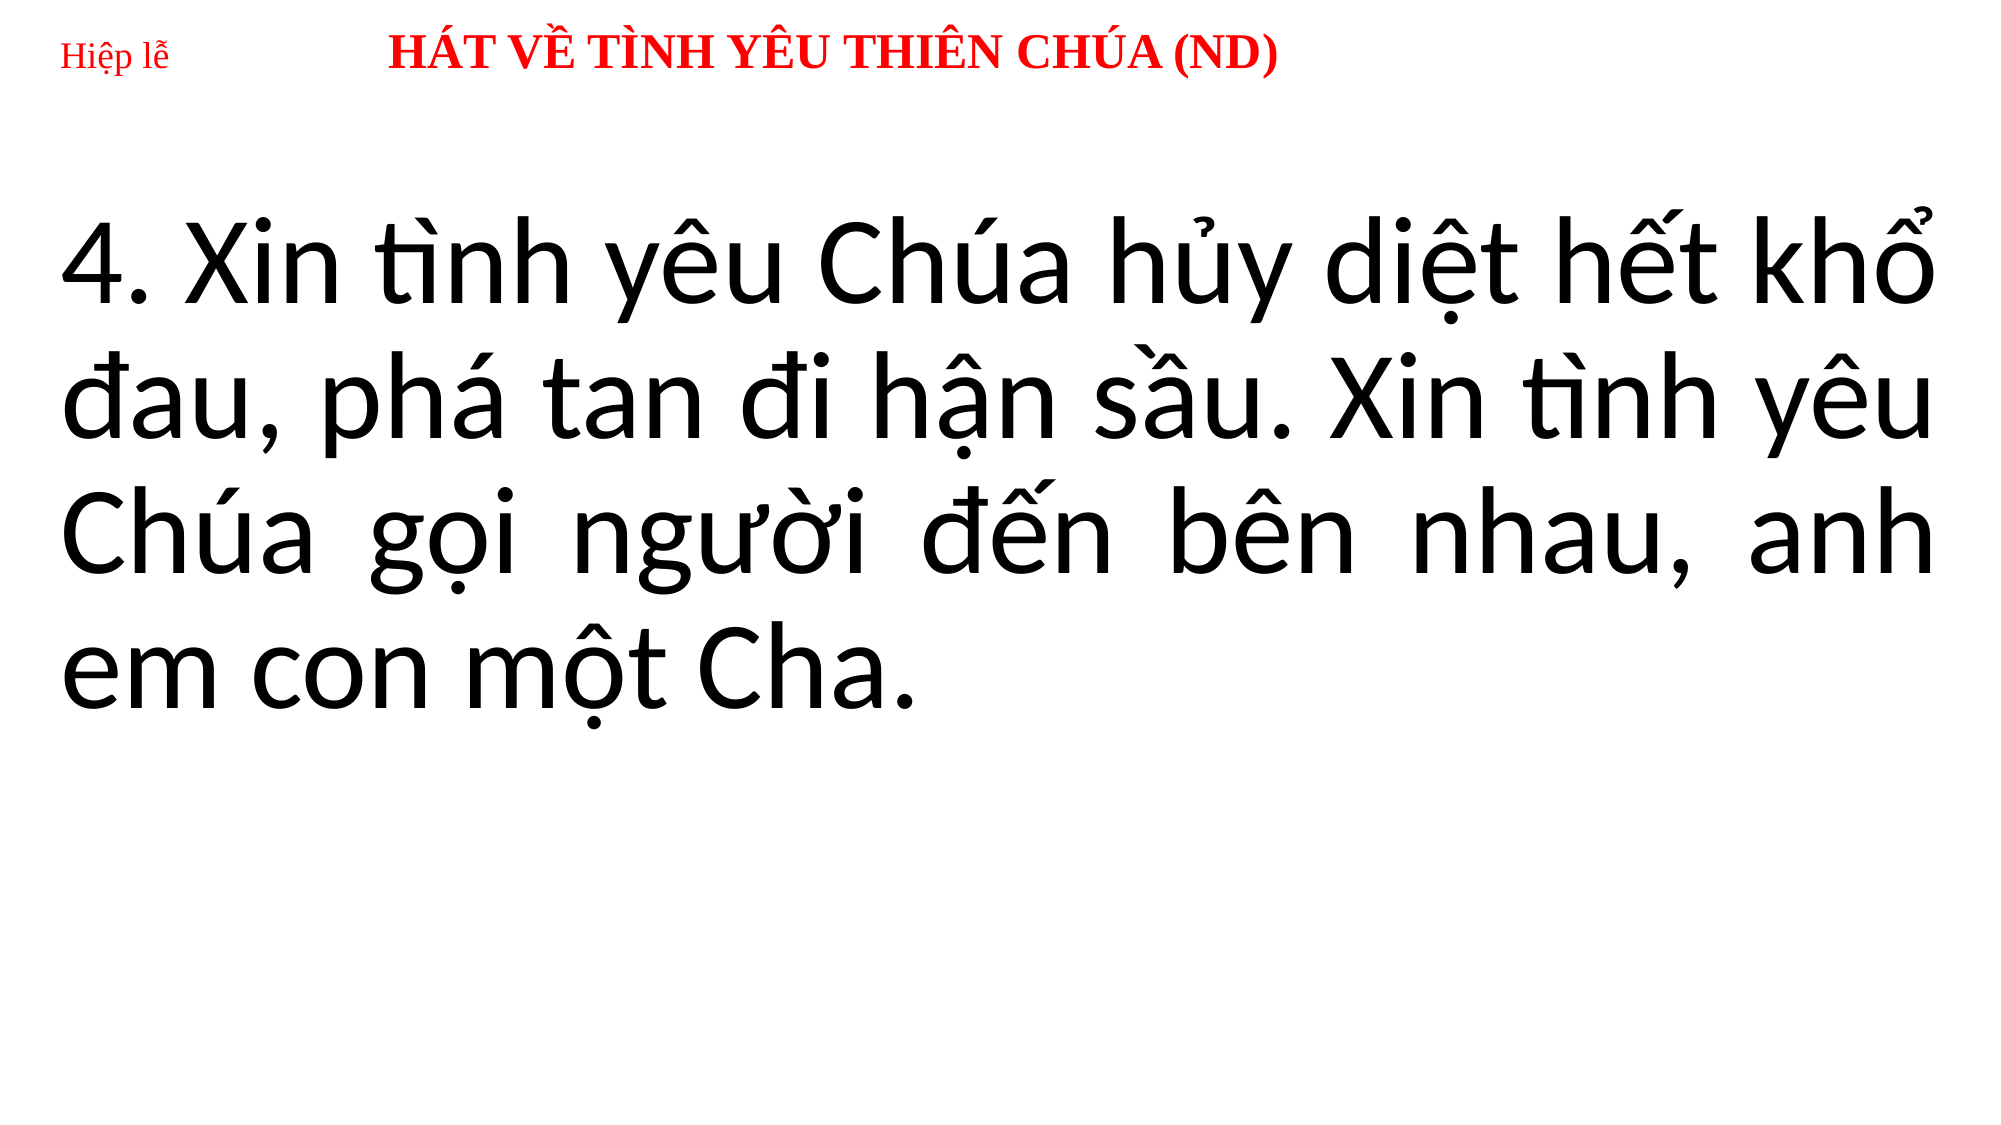

# Hiệp lễ                       HÁT VỀ TÌNH YÊU THIÊN CHÚA (ND)
4. Xin tình yêu Chúa hủy diệt hết khổ đau, phá tan đi hận sầu. Xin tình yêu Chúa gọi người đến bên nhau, anh em con một Cha.